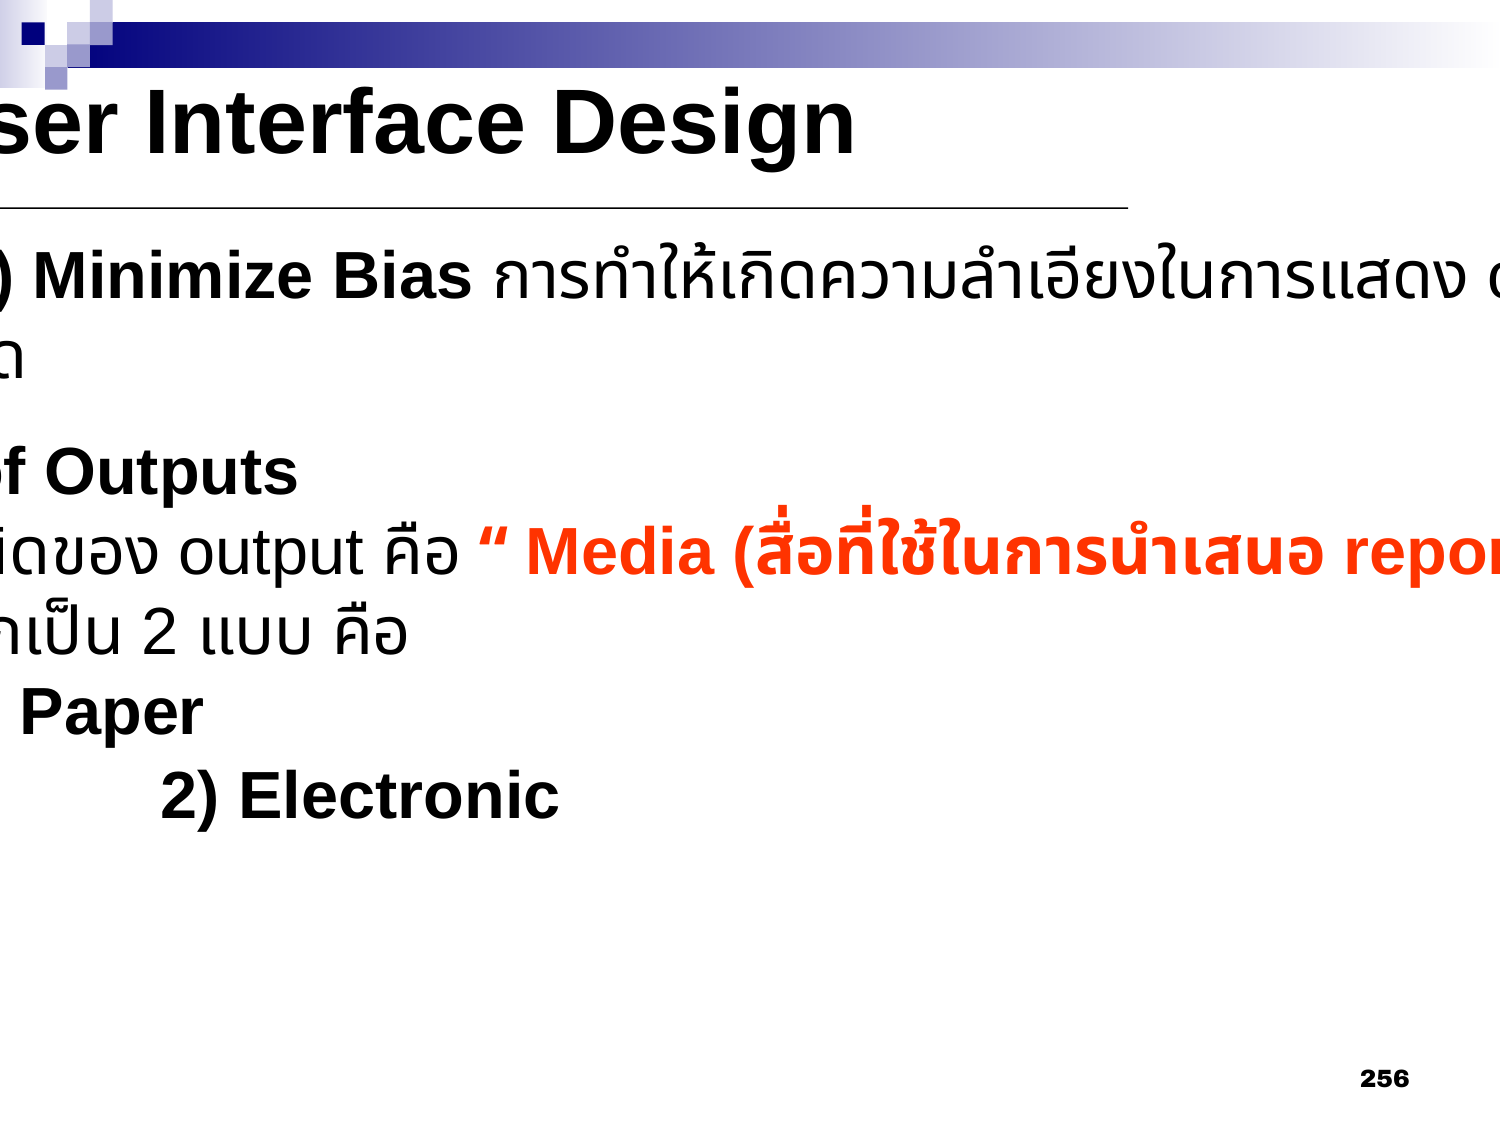

User Interface Design

         3) Minimize Bias การทำให้เกิดความลำเอียงในการแสดง output
น้อยที่สุด
Type of Outputs
        ชนิดของ output คือ “ Media (สื่อที่ใช้ในการนำเสนอ report) ” ซึ่ง
แบ่งออกเป็น 2 แบบ คือ
        1) Paper
        2) Electronic
256